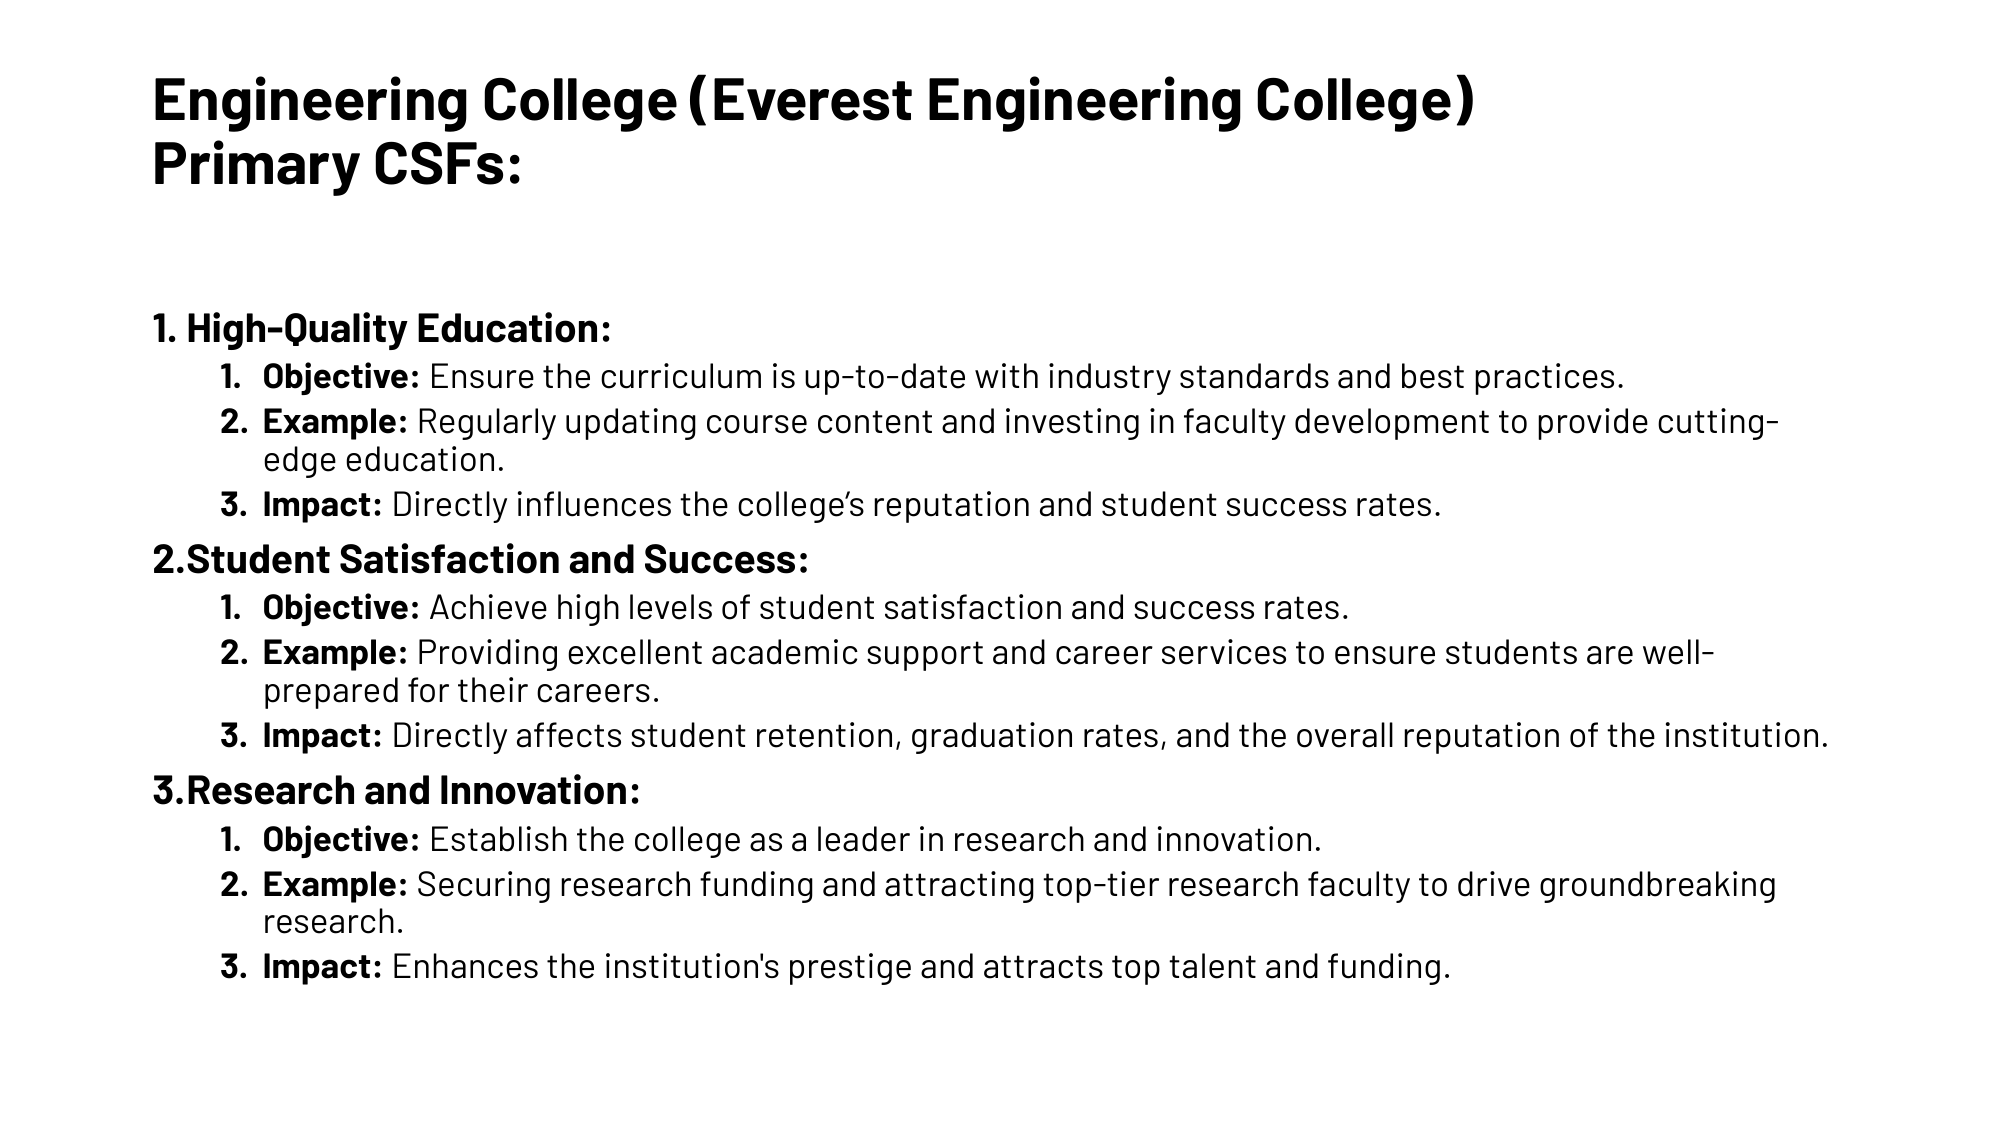

# Engineering College (Everest Engineering College) Primary CSFs:
High-Quality Education:
Objective: Ensure the curriculum is up-to-date with industry standards and best practices.
Example: Regularly updating course content and investing in faculty development to provide cutting-edge education.
Impact: Directly influences the college’s reputation and student success rates.
Student Satisfaction and Success:
Objective: Achieve high levels of student satisfaction and success rates.
Example: Providing excellent academic support and career services to ensure students are well-prepared for their careers.
Impact: Directly affects student retention, graduation rates, and the overall reputation of the institution.
Research and Innovation:
Objective: Establish the college as a leader in research and innovation.
Example: Securing research funding and attracting top-tier research faculty to drive groundbreaking research.
Impact: Enhances the institution's prestige and attracts top talent and funding.